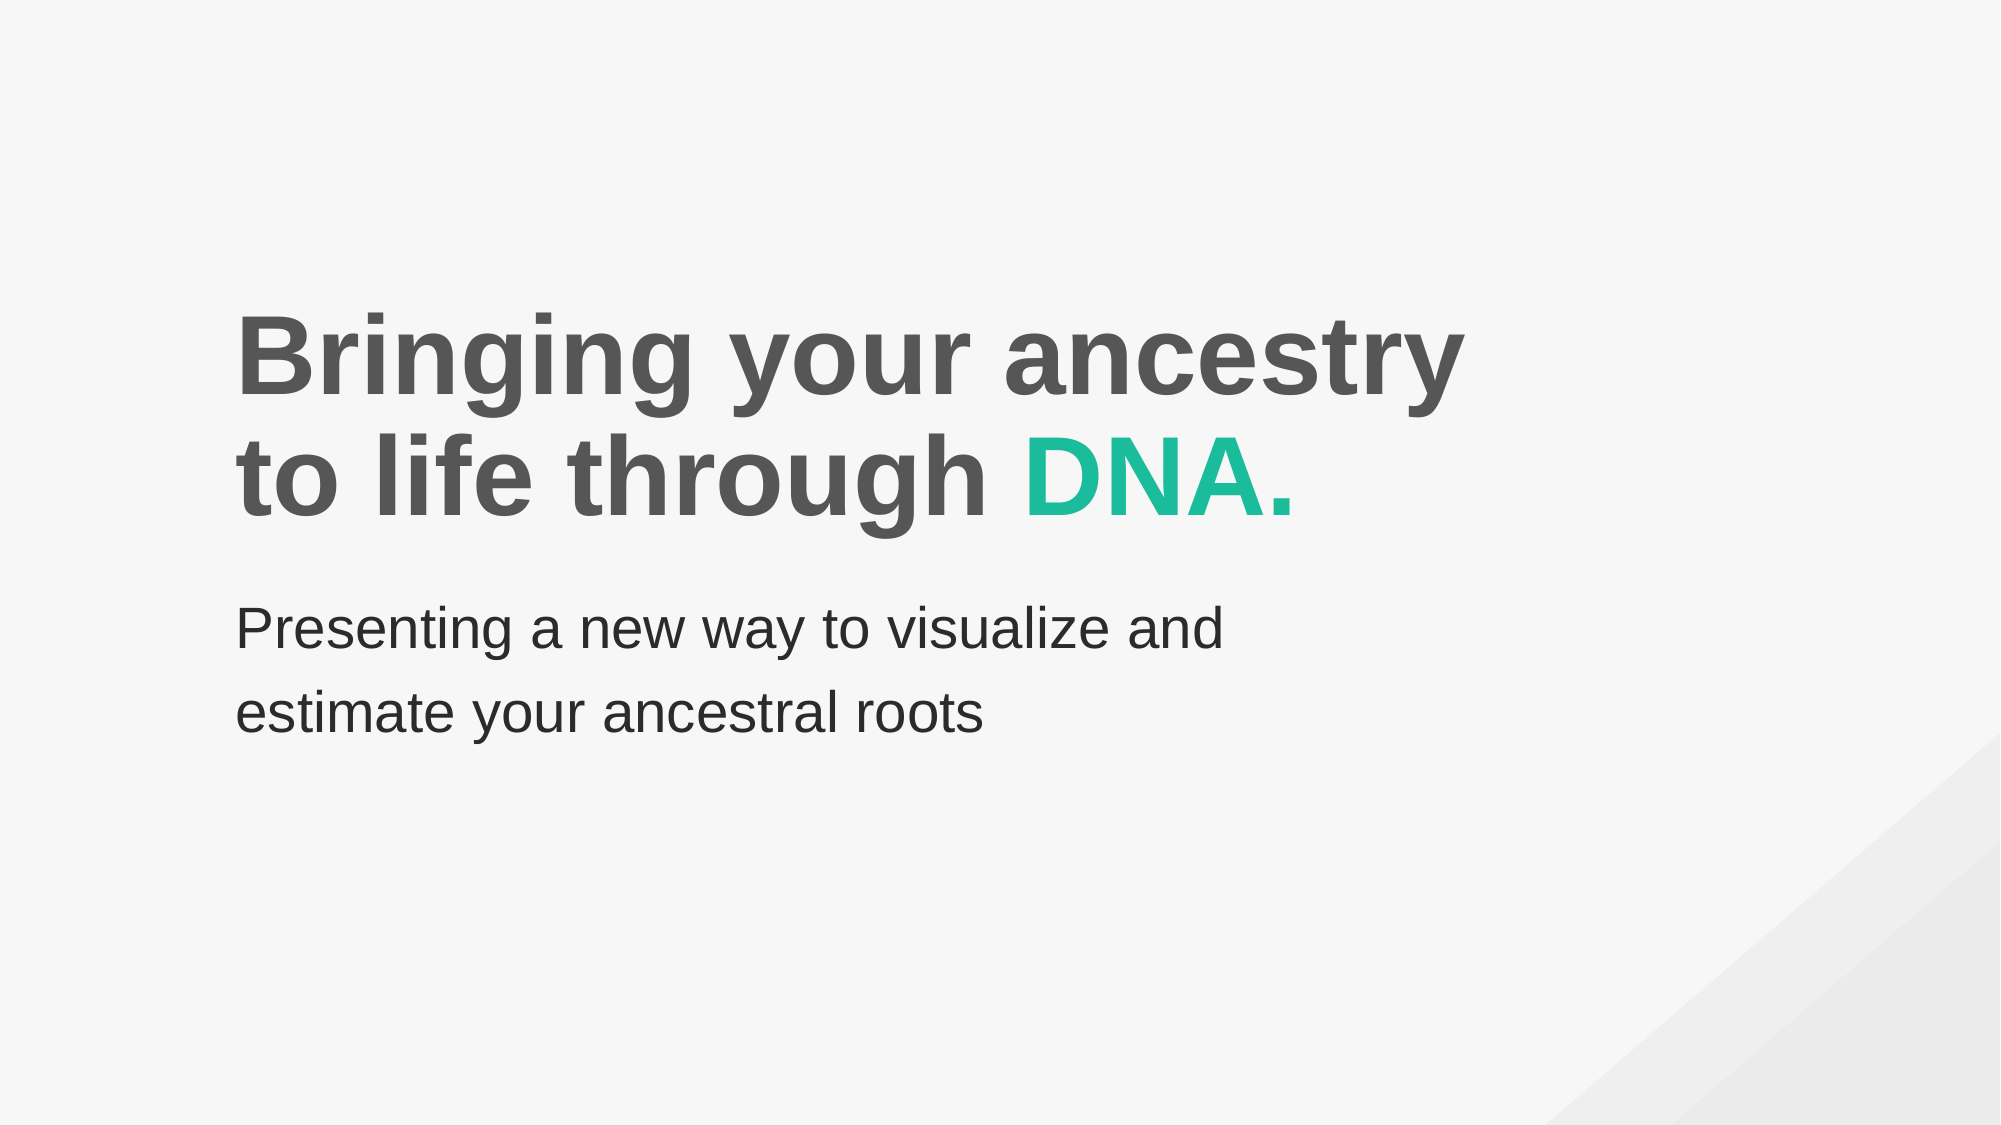

Bringing your ancestry to life through DNA.
Presenting a new way to visualize and estimate your ancestral roots